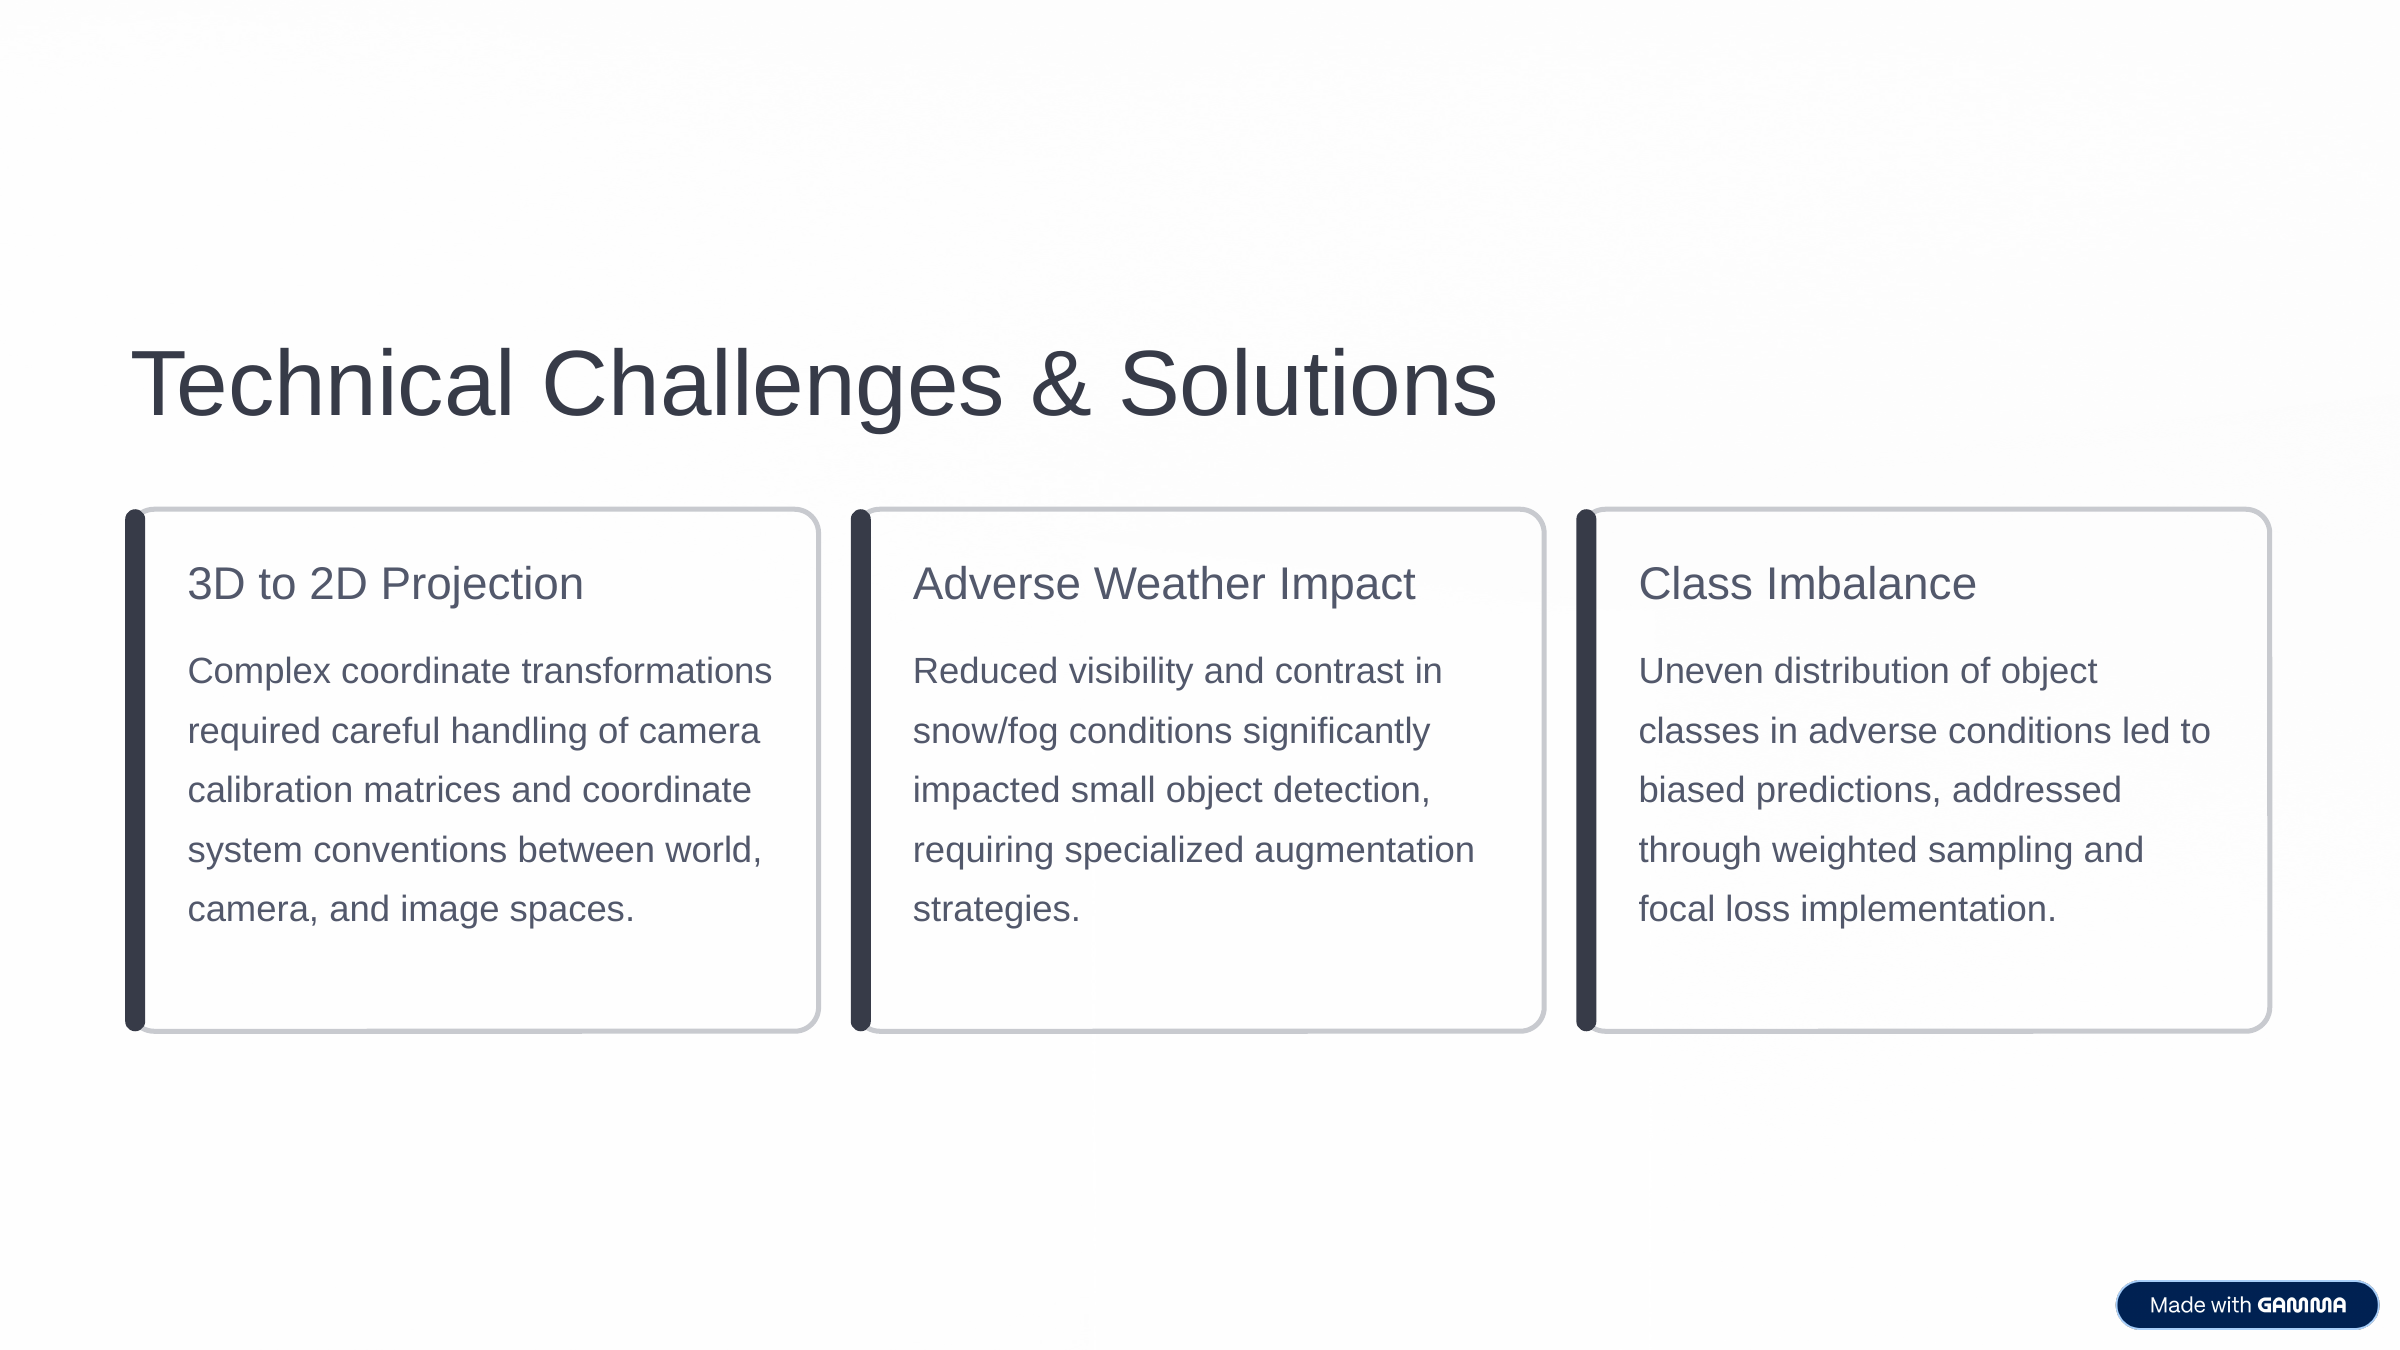

Technical Challenges & Solutions

3D to 2D Projection
Adverse Weather Impact
Class Imbalance
Complex coordinate transformations required careful handling of camera calibration matrices and coordinate system conventions between world, camera, and image spaces.
Reduced visibility and contrast in snow/fog conditions significantly impacted small object detection, requiring specialized augmentation strategies.
Uneven distribution of object classes in adverse conditions led to biased predictions, addressed through weighted sampling and focal loss implementation.